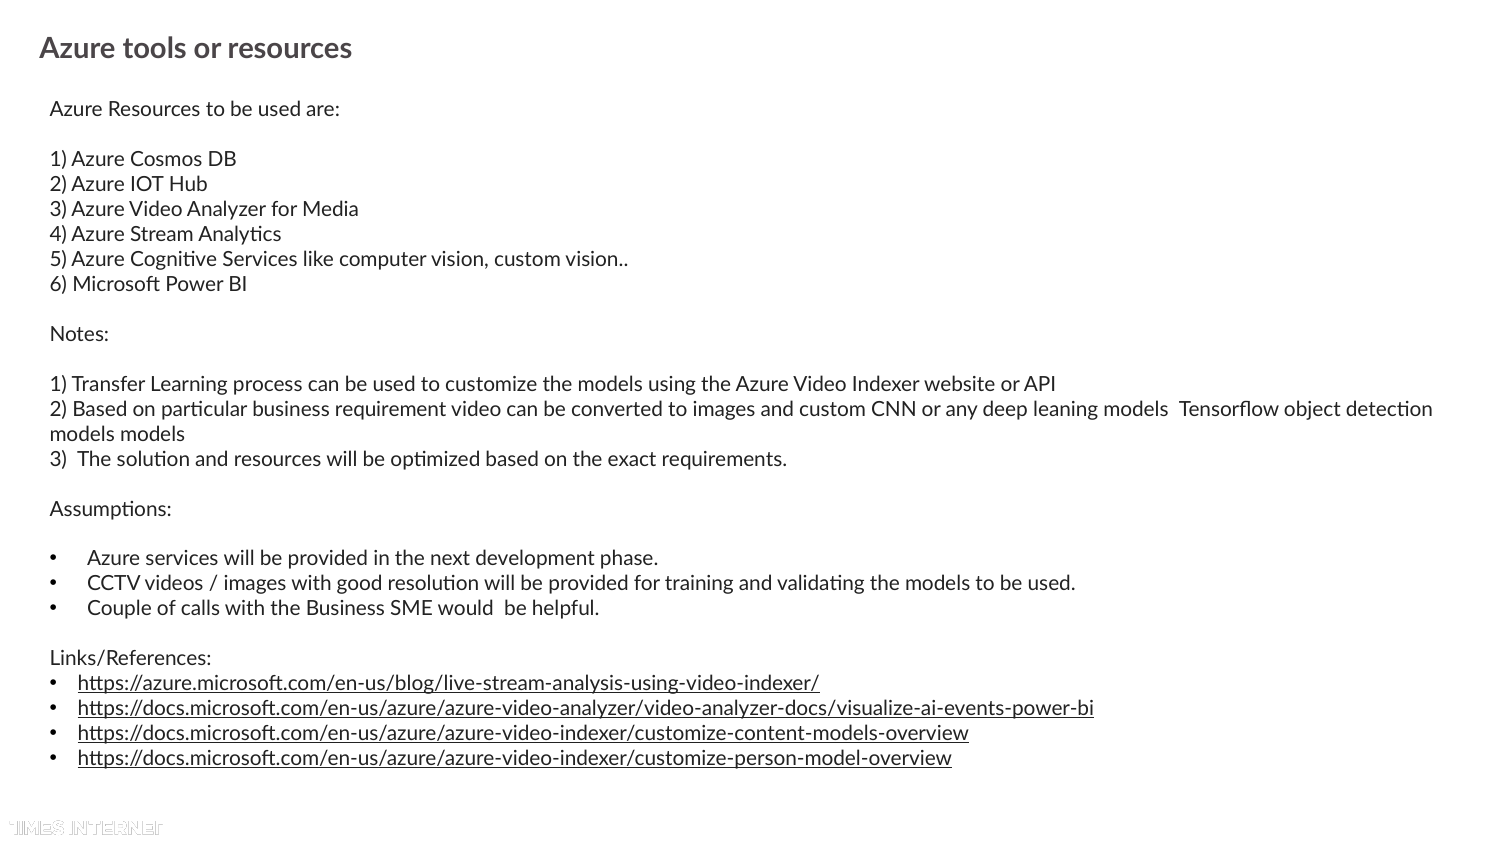

# Azure tools or resources
Azure Resources to be used are:
1) Azure Cosmos DB
2) Azure IOT Hub
3) Azure Video Analyzer for Media
4) Azure Stream Analytics
5) Azure Cognitive Services like computer vision, custom vision..
6) Microsoft Power BI

Notes:
1) Transfer Learning process can be used to customize the models using the Azure Video Indexer website or API 
2) Based on particular business requirement video can be converted to images and custom CNN or any deep leaning models  Tensorflow object detection models models
3)  The solution and resources will be optimized based on the exact requirements.

Assumptions:

Azure services will be provided in the next development phase.
CCTV videos / images with good resolution will be provided for training and validating the models to be used.
Couple of calls with the Business SME would  be helpful.

Links/References:
https://azure.microsoft.com/en-us/blog/live-stream-analysis-using-video-indexer/
https://docs.microsoft.com/en-us/azure/azure-video-analyzer/video-analyzer-docs/visualize-ai-events-power-bi
https://docs.microsoft.com/en-us/azure/azure-video-indexer/customize-content-models-overview
https://docs.microsoft.com/en-us/azure/azure-video-indexer/customize-person-model-overview